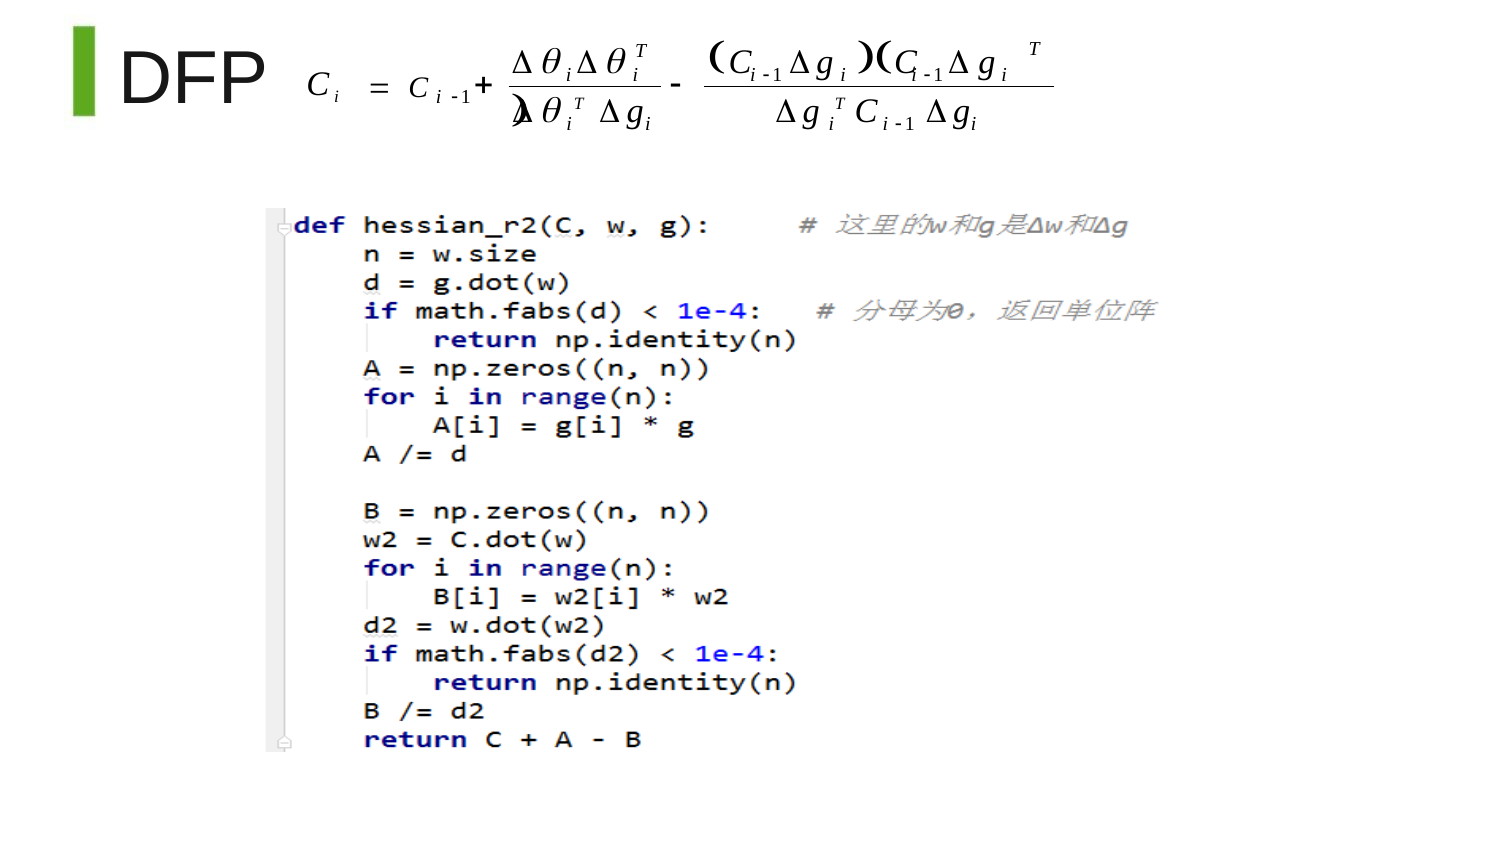

Δθ Δθ	(C	Δg )(C	g )
# DFP	= Ci −1
T
T
Δ
Ci
+
−
i	i
i −1
i
i −1
i
Δθ T Δg
Δg T C	Δg

i
i
i	i −1
i